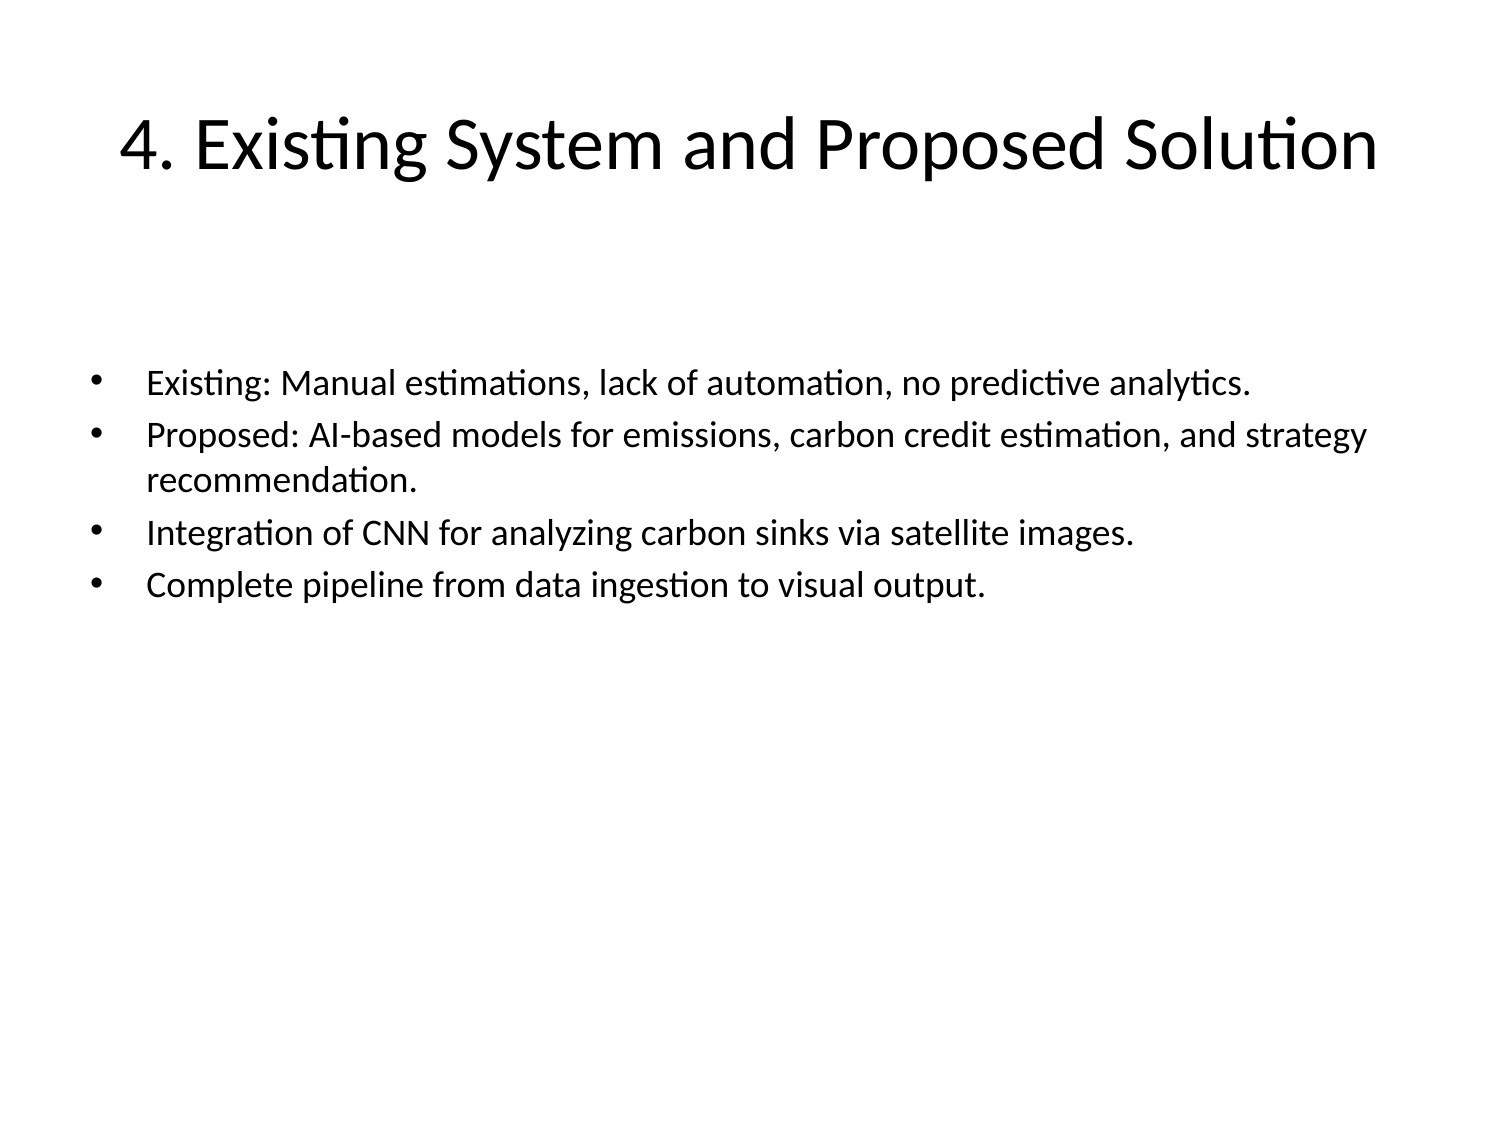

# 4. Existing System and Proposed Solution

Existing: Manual estimations, lack of automation, no predictive analytics.
Proposed: AI-based models for emissions, carbon credit estimation, and strategy recommendation.
Integration of CNN for analyzing carbon sinks via satellite images.
Complete pipeline from data ingestion to visual output.